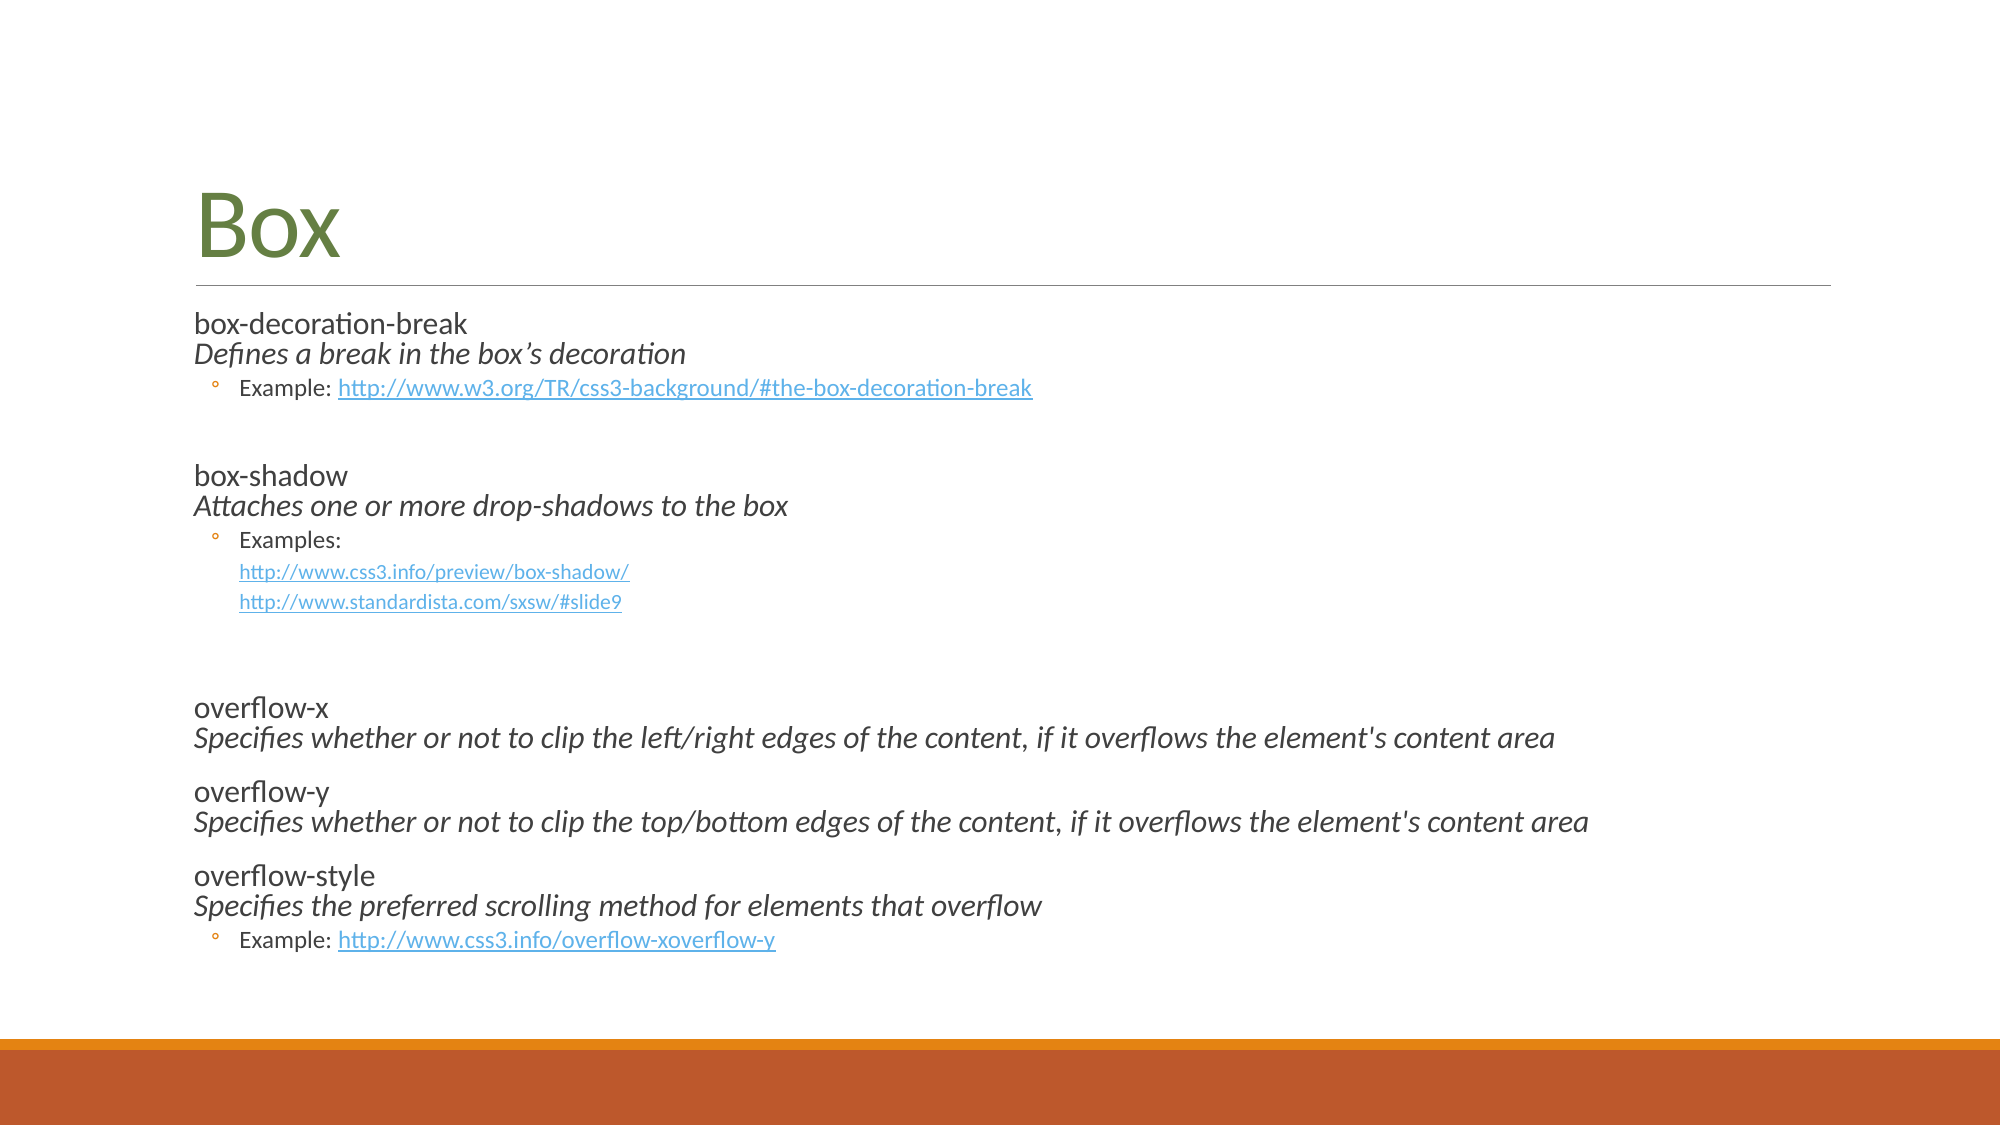

# Box
box-decoration-break
Defines a break in the box’s decoration
Example: http://www.w3.org/TR/css3-background/#the-box-decoration-break

box-shadow
Attaches one or more drop-shadows to the box
Examples:
http://www.css3.info/preview/box-shadow/
http://www.standardista.com/sxsw/#slide9

overflow-x
Specifies whether or not to clip the left/right edges of the content, if it overflows the element's content area
overflow-y
Specifies whether or not to clip the top/bottom edges of the content, if it overflows the element's content area
overflow-style
Specifies the preferred scrolling method for elements that overflow
Example: http://www.css3.info/overflow-xoverflow-y